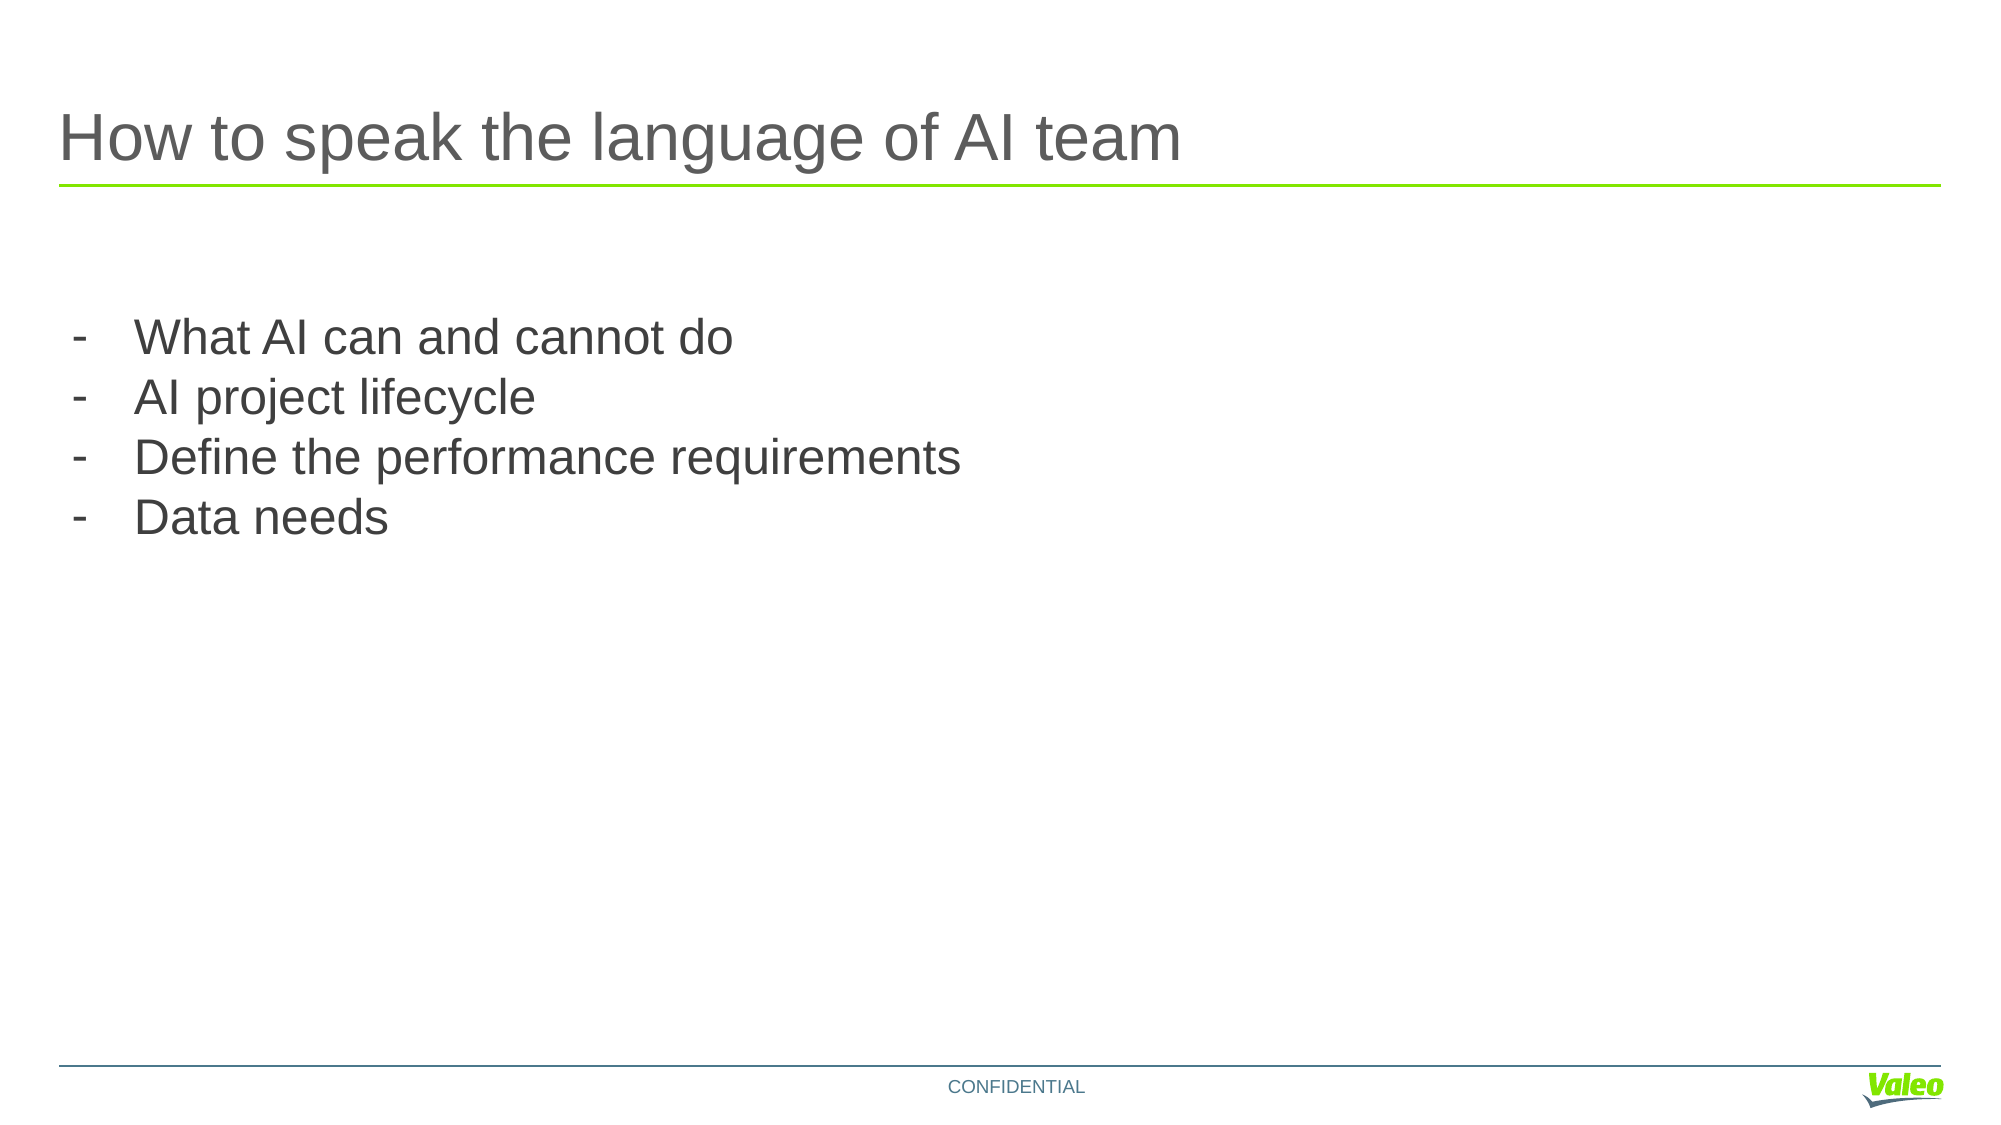

# How to speak the language of AI team
What AI can and cannot do
AI project lifecycle
Define the performance requirements
Data needs